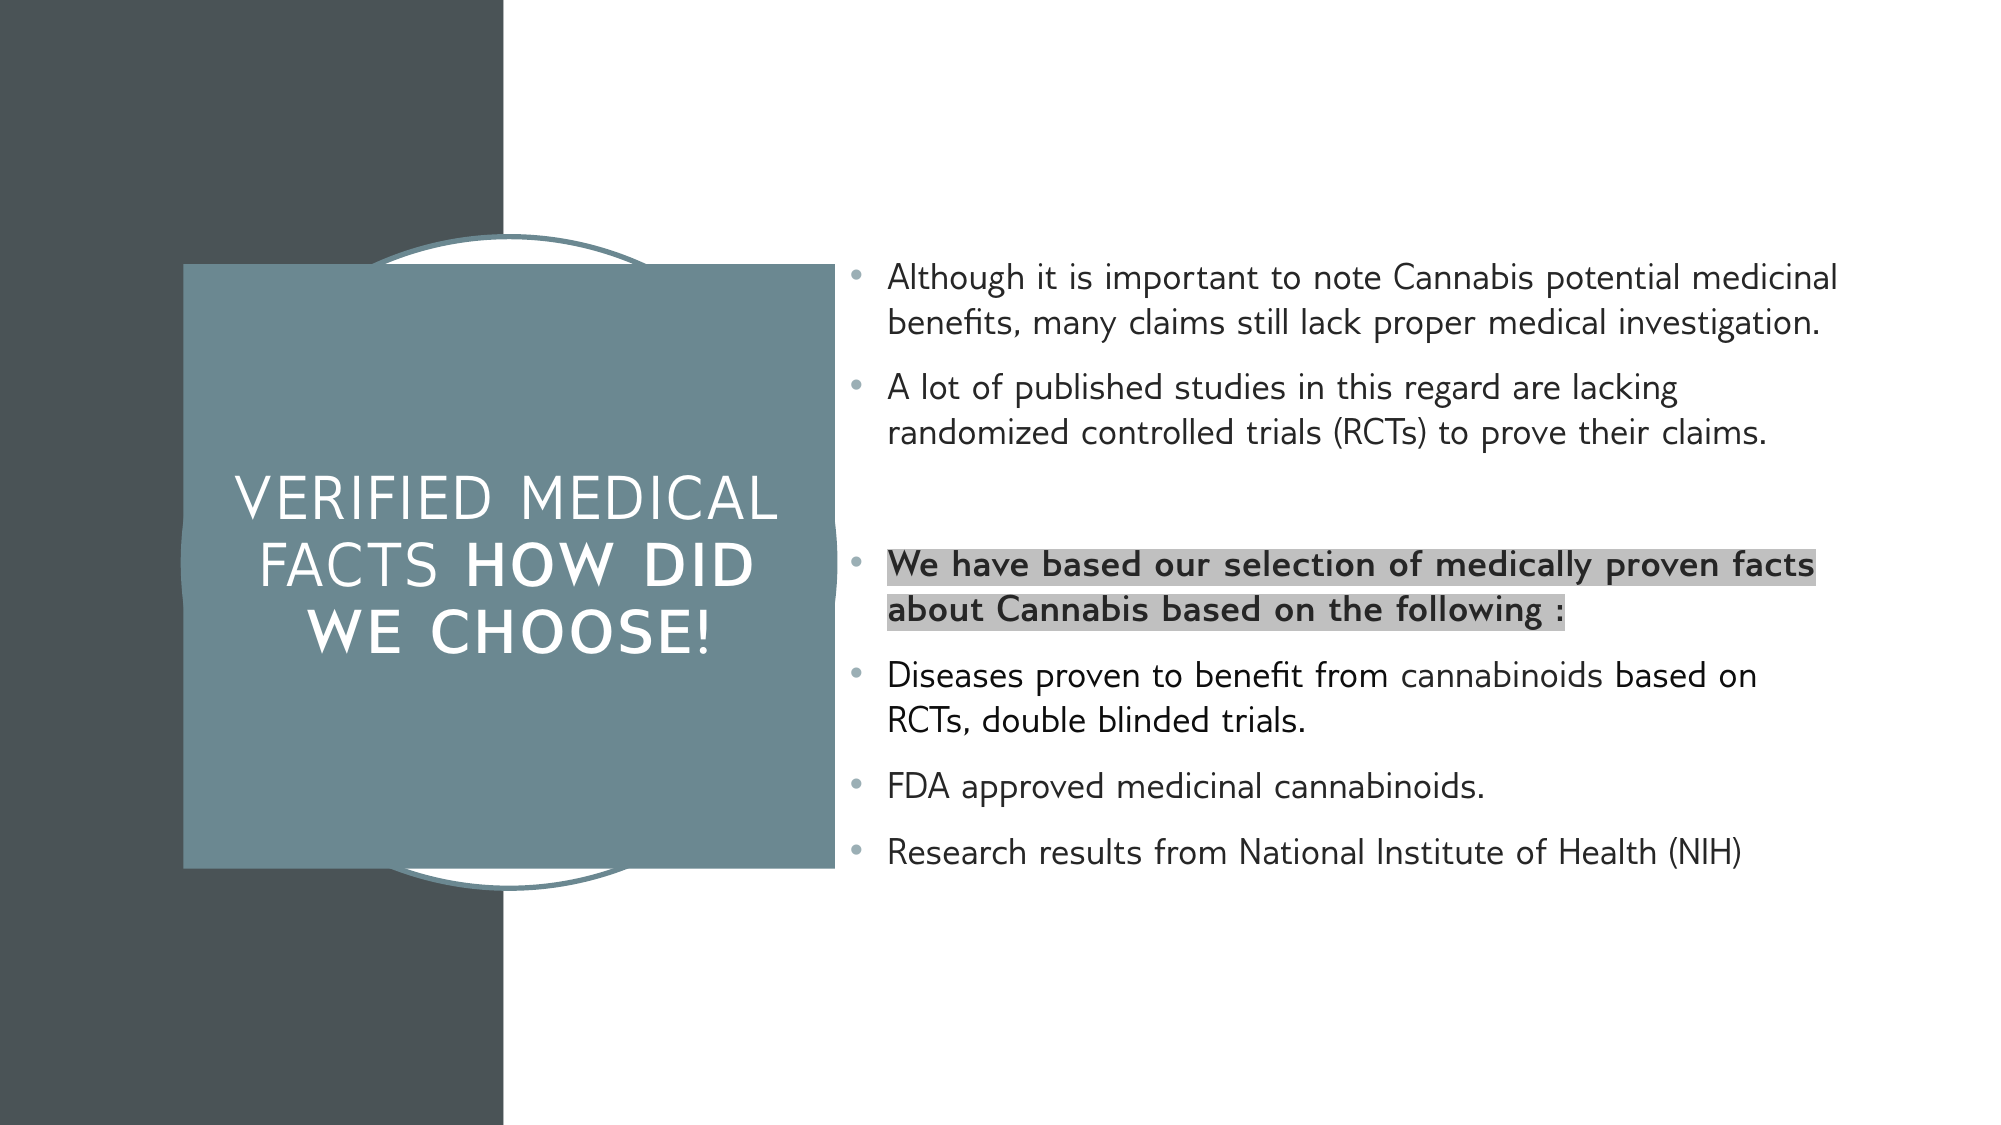

Although it is important to note Cannabis potential medicinal benefits, many claims still lack proper medical investigation.
A lot of published studies in this regard are lacking randomized controlled trials (RCTs) to prove their claims.

We have based our selection of medically proven facts about Cannabis based on the following :
Diseases proven to benefit from cannabinoids based on RCTs, double blinded trials.
FDA approved medicinal cannabinoids.
Research results from National Institute of Health (NIH)

# Verified Medical facts how did we choose!